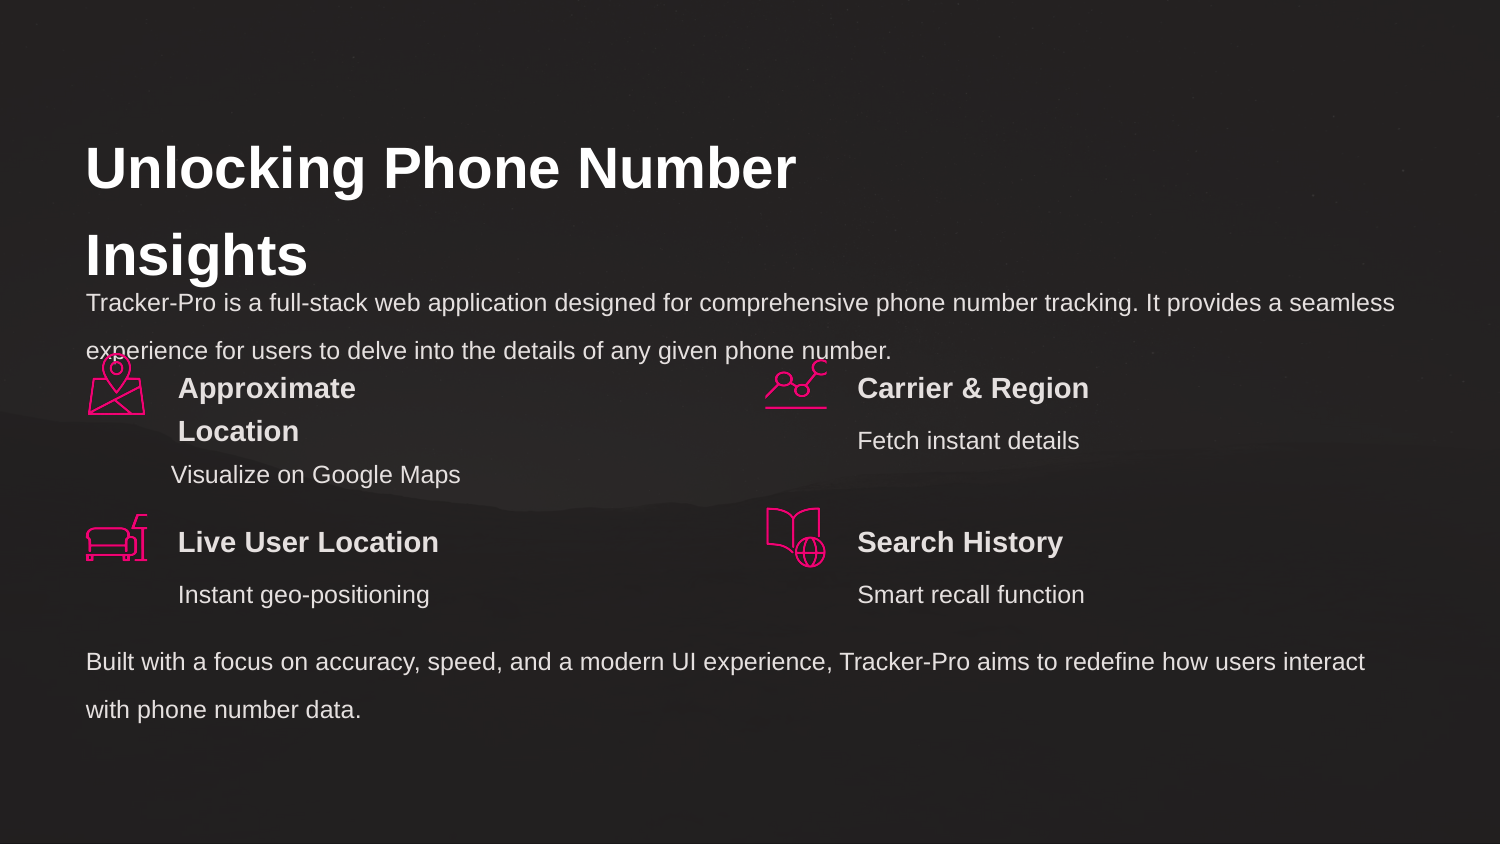

Unlocking Phone Number Insights
Tracker-Pro is a full-stack web application designed for comprehensive phone number tracking. It provides a seamless experience for users to delve into the details of any given phone number.

Approximate Location
Carrier & Region
Fetch instant details
Visualize on Google Maps

Live User Location
Search History
Instant geo-positioning
Smart recall function
Built with a focus on accuracy, speed, and a modern UI experience, Tracker-Pro aims to redefine how users interact with phone number data.